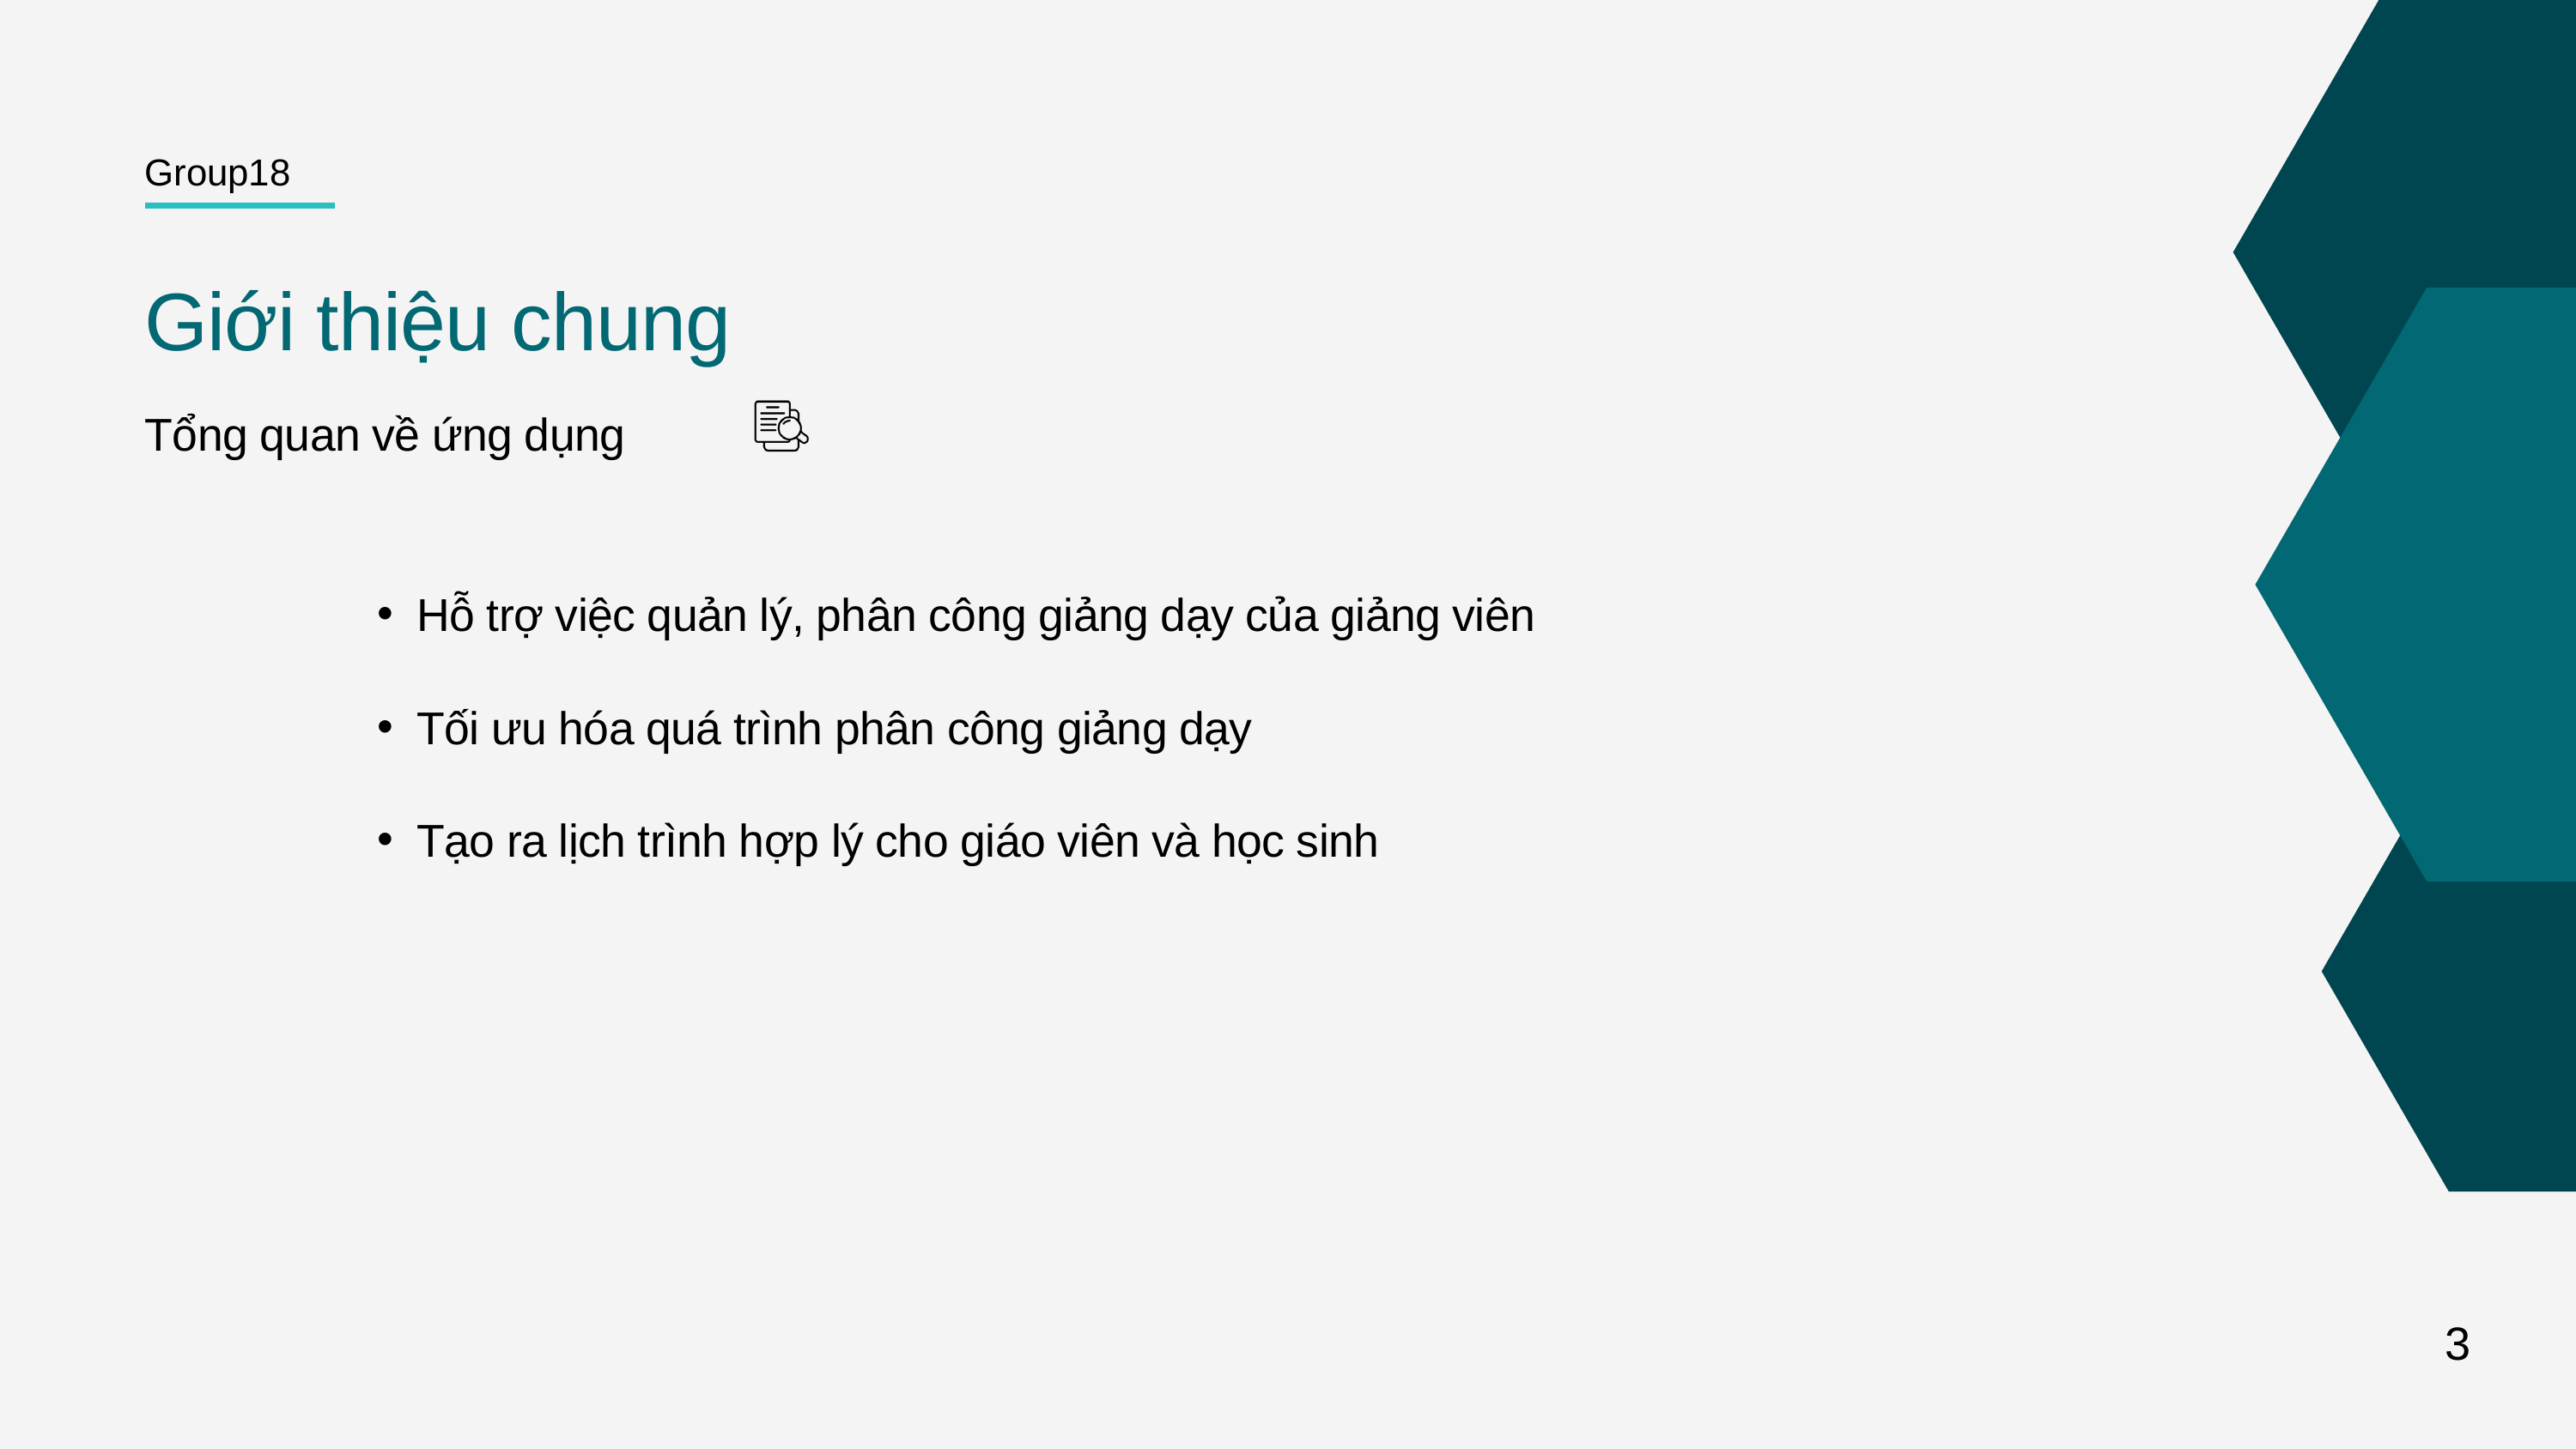

Group18

Giới thiệu chung

Tổng quan về ứng dụng
Hỗ trợ việc quản lý, phân công giảng dạy của giảng viên
Tối ưu hóa quá trình phân công giảng dạy

Tạo ra lịch trình hợp lý cho giáo viên và học sinh
3